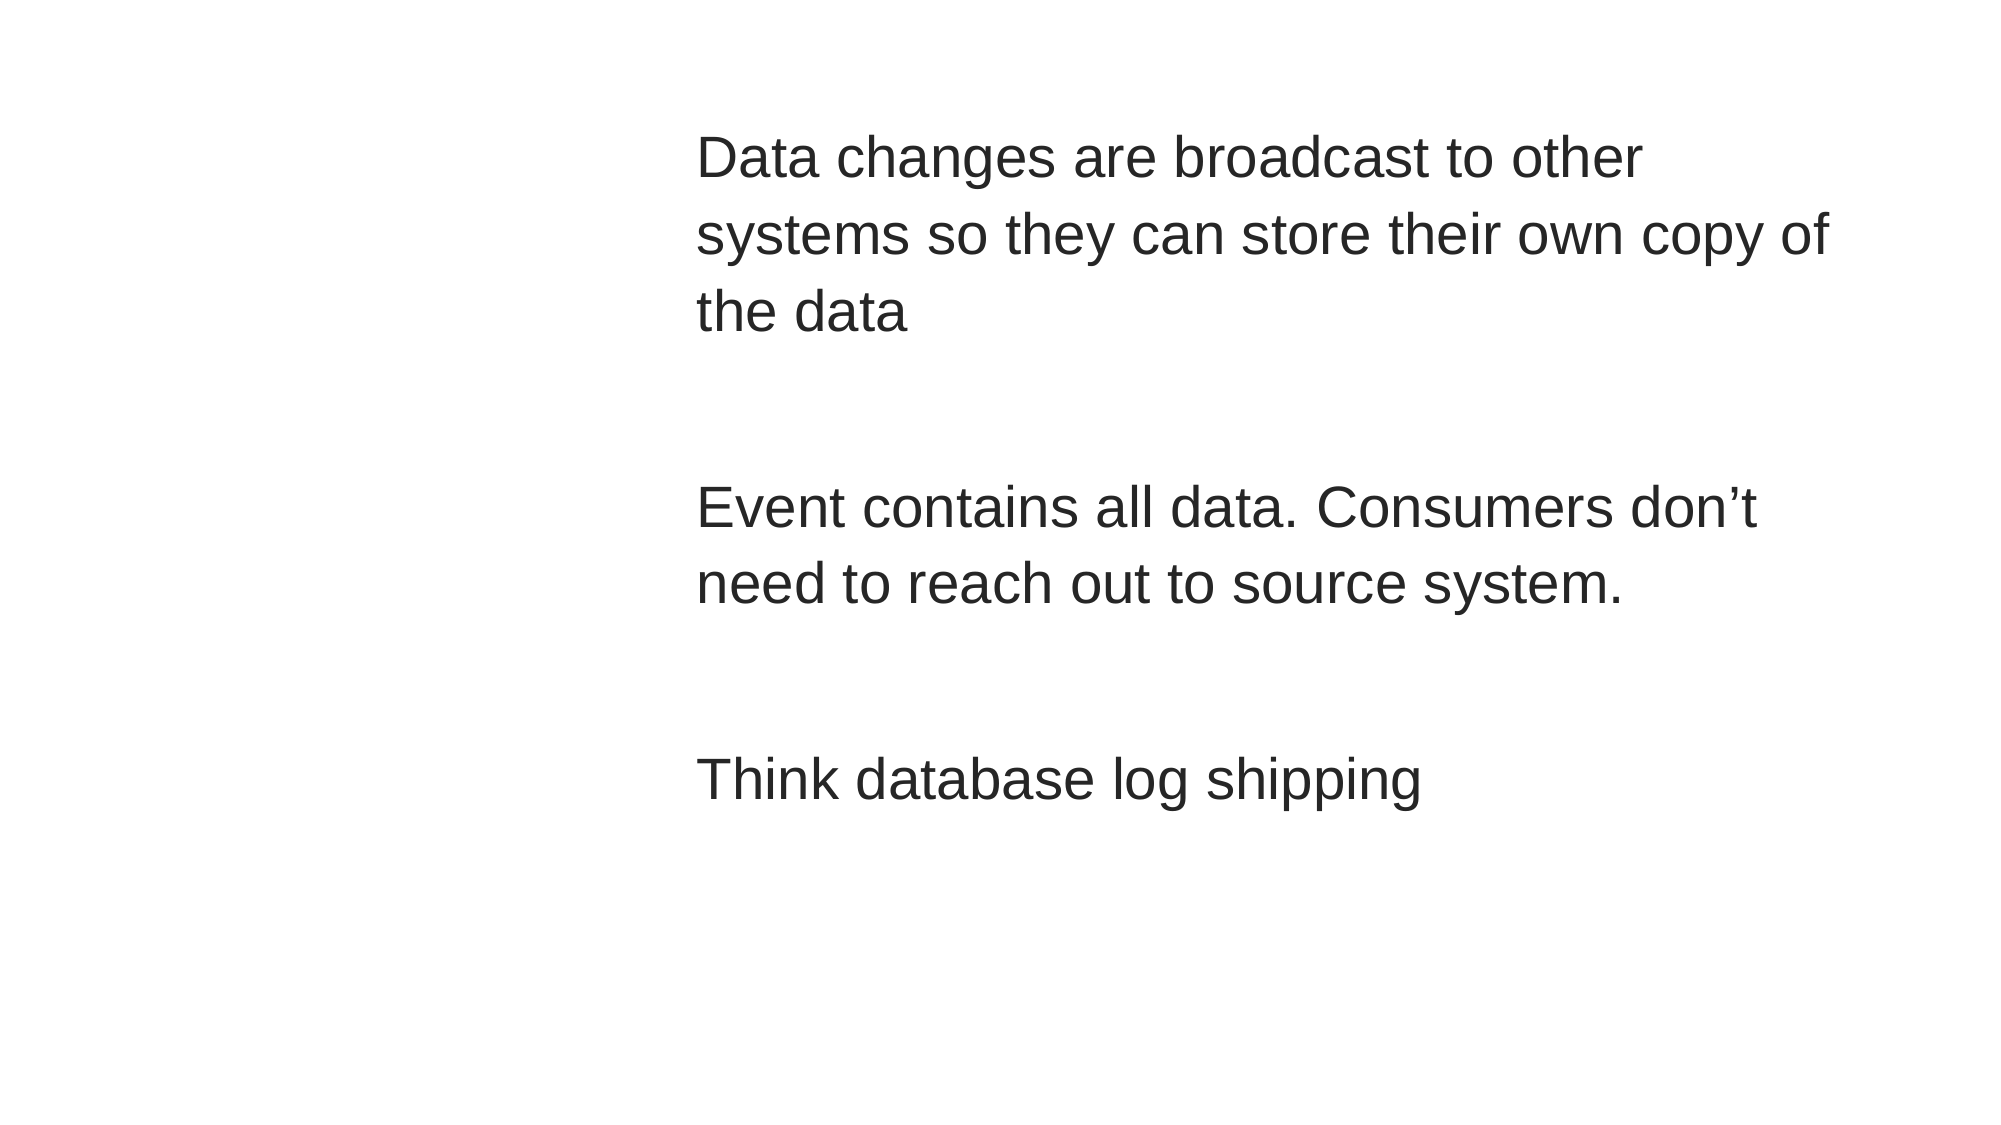

Data changes are broadcast to other systems so they can store their own copy of the data

Event contains all data. Consumers don’t need to reach out to source system.

Think database log shipping